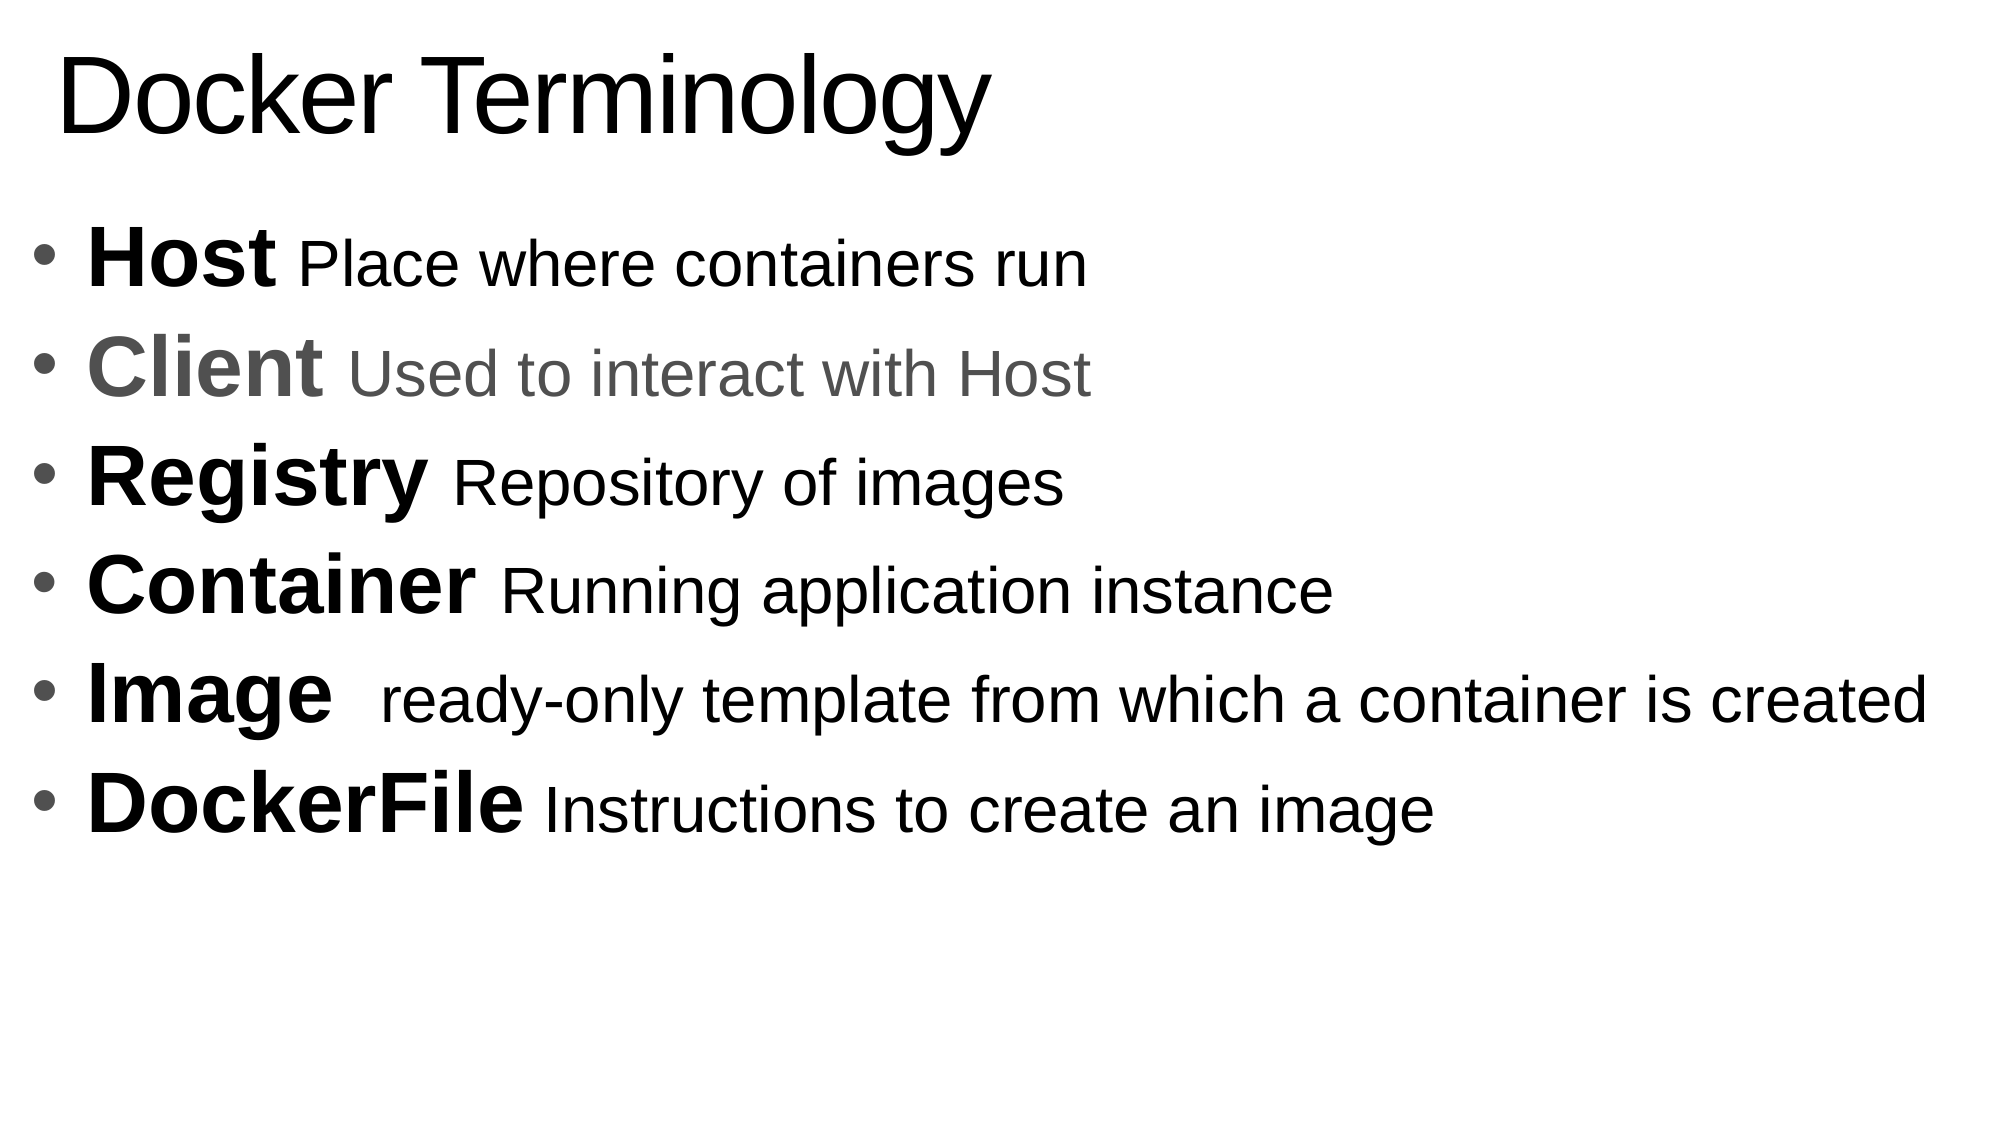

# Docker Terminology
Host Place where containers run
Client Used to interact with Host
Registry Repository of images
Container Running application instance
Image  ready-only template from which a container is created
DockerFile Instructions to create an image